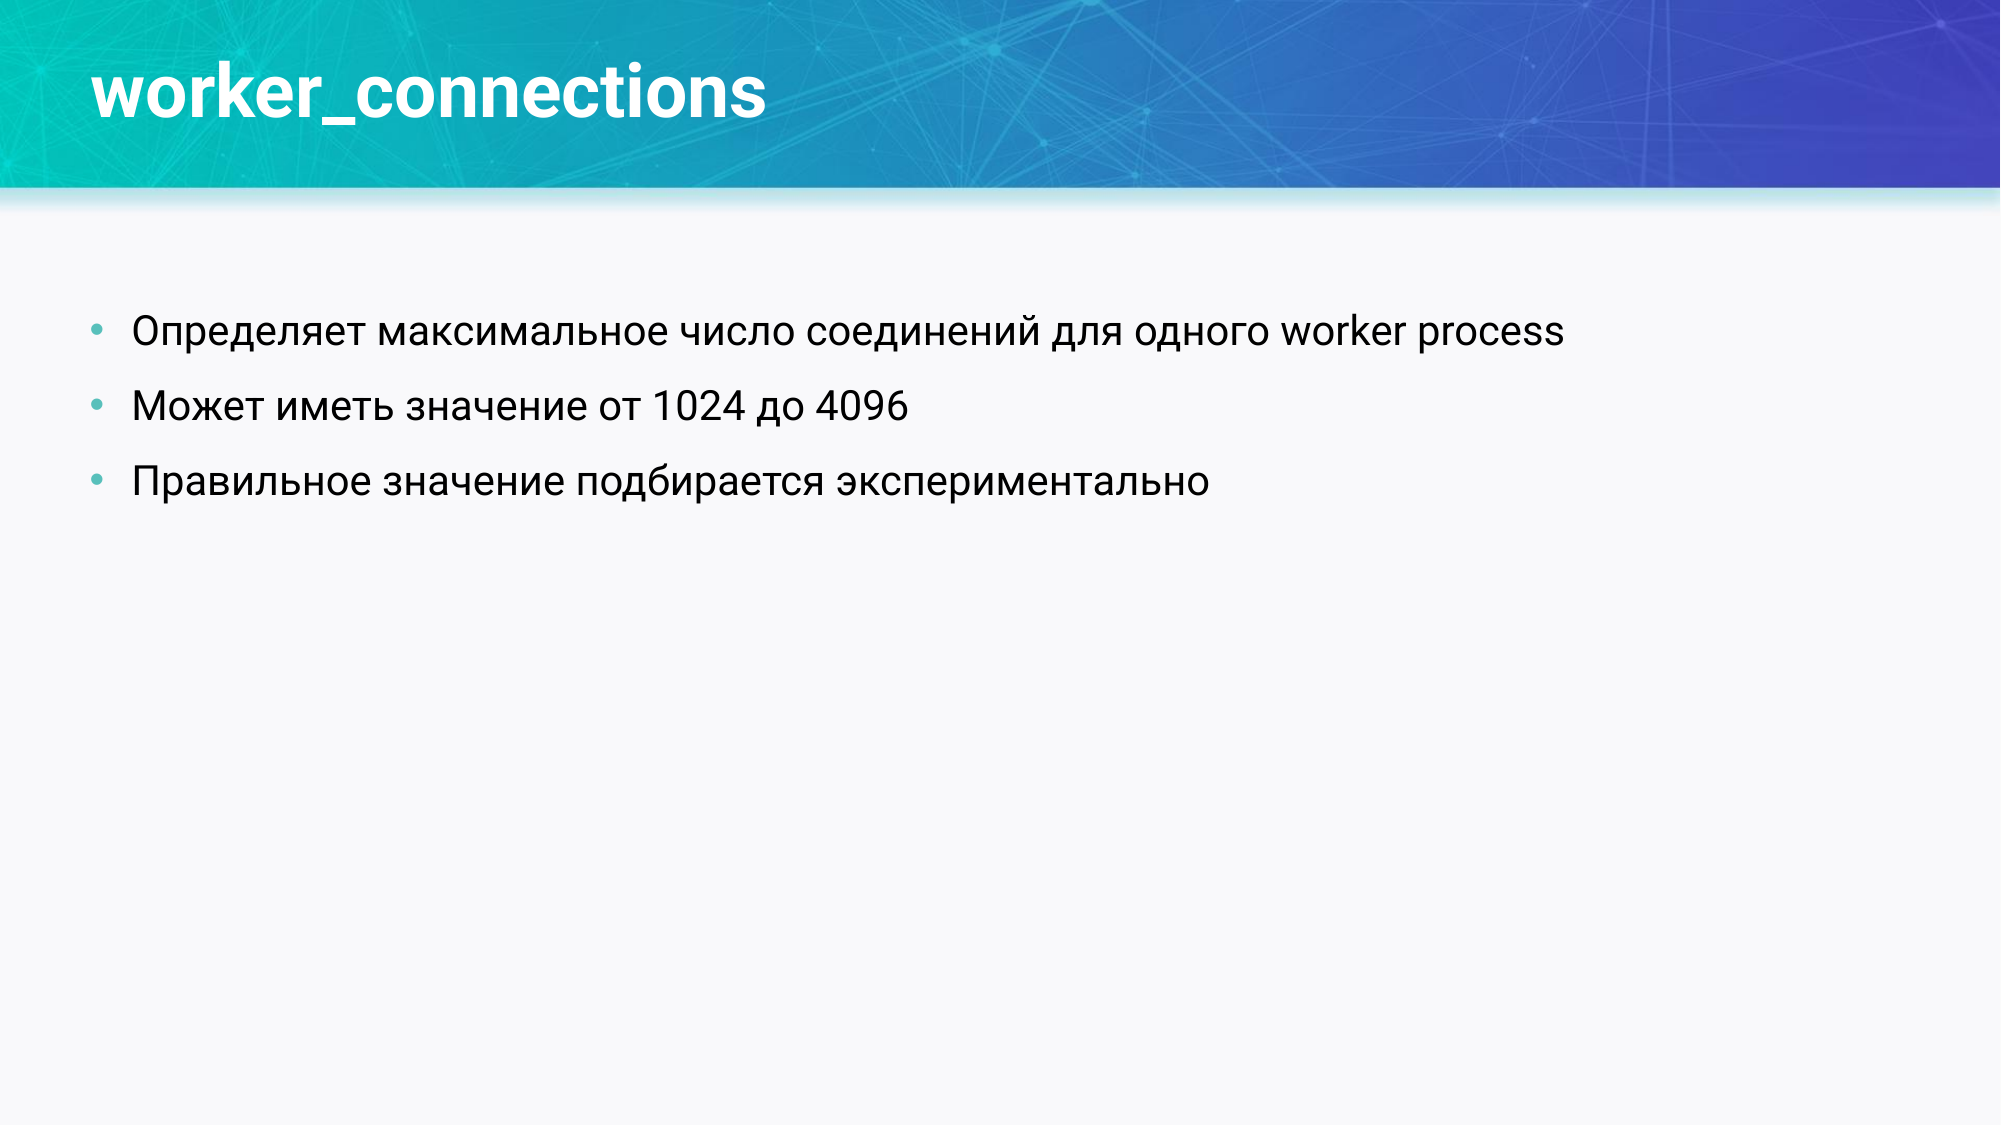

# worker_connections
Определяет максимальное число соединений для одного worker process
Может иметь значение от 1024 до 4096
Правильное значение подбирается экспериментально